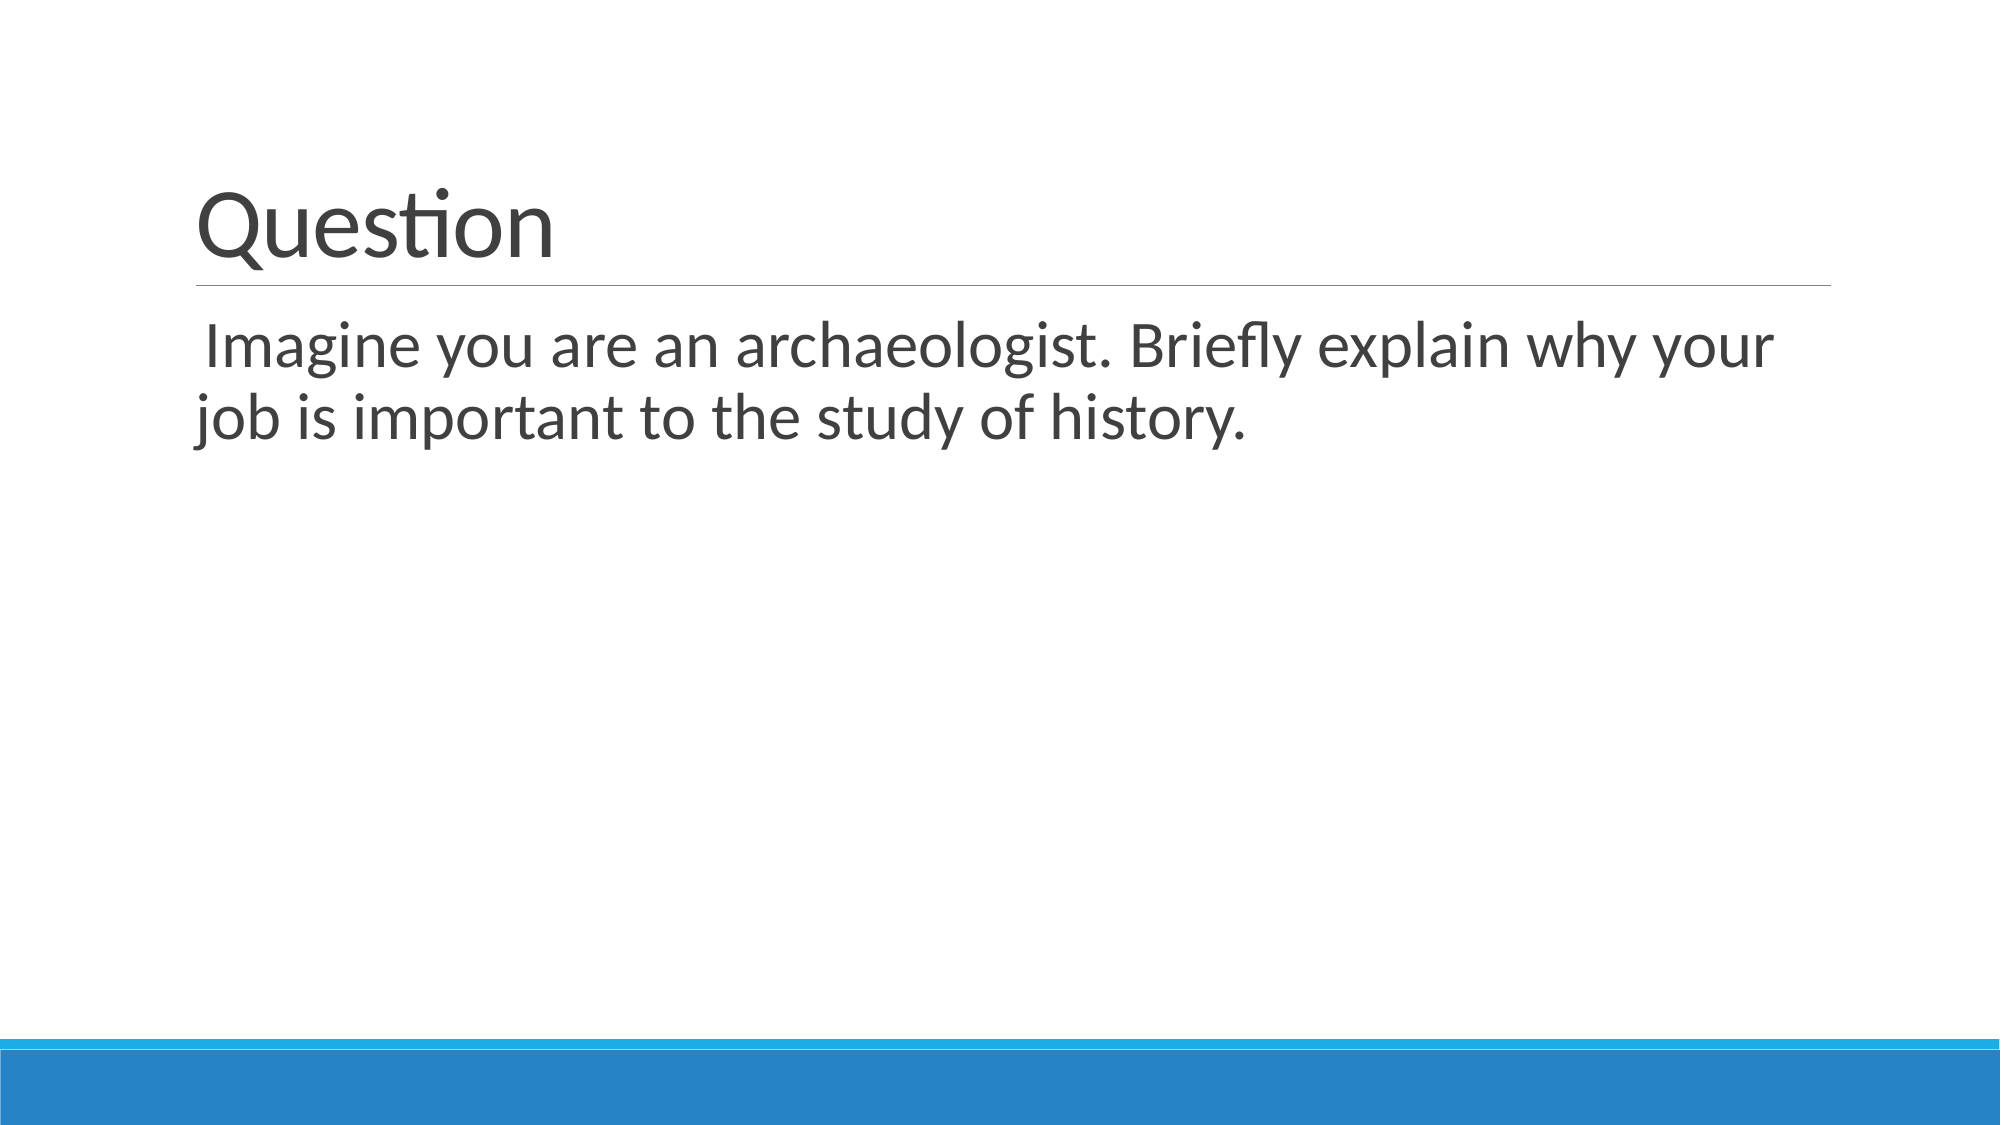

# Question
 Imagine you are an archaeologist. Briefly explain why your job is important to the study of history.